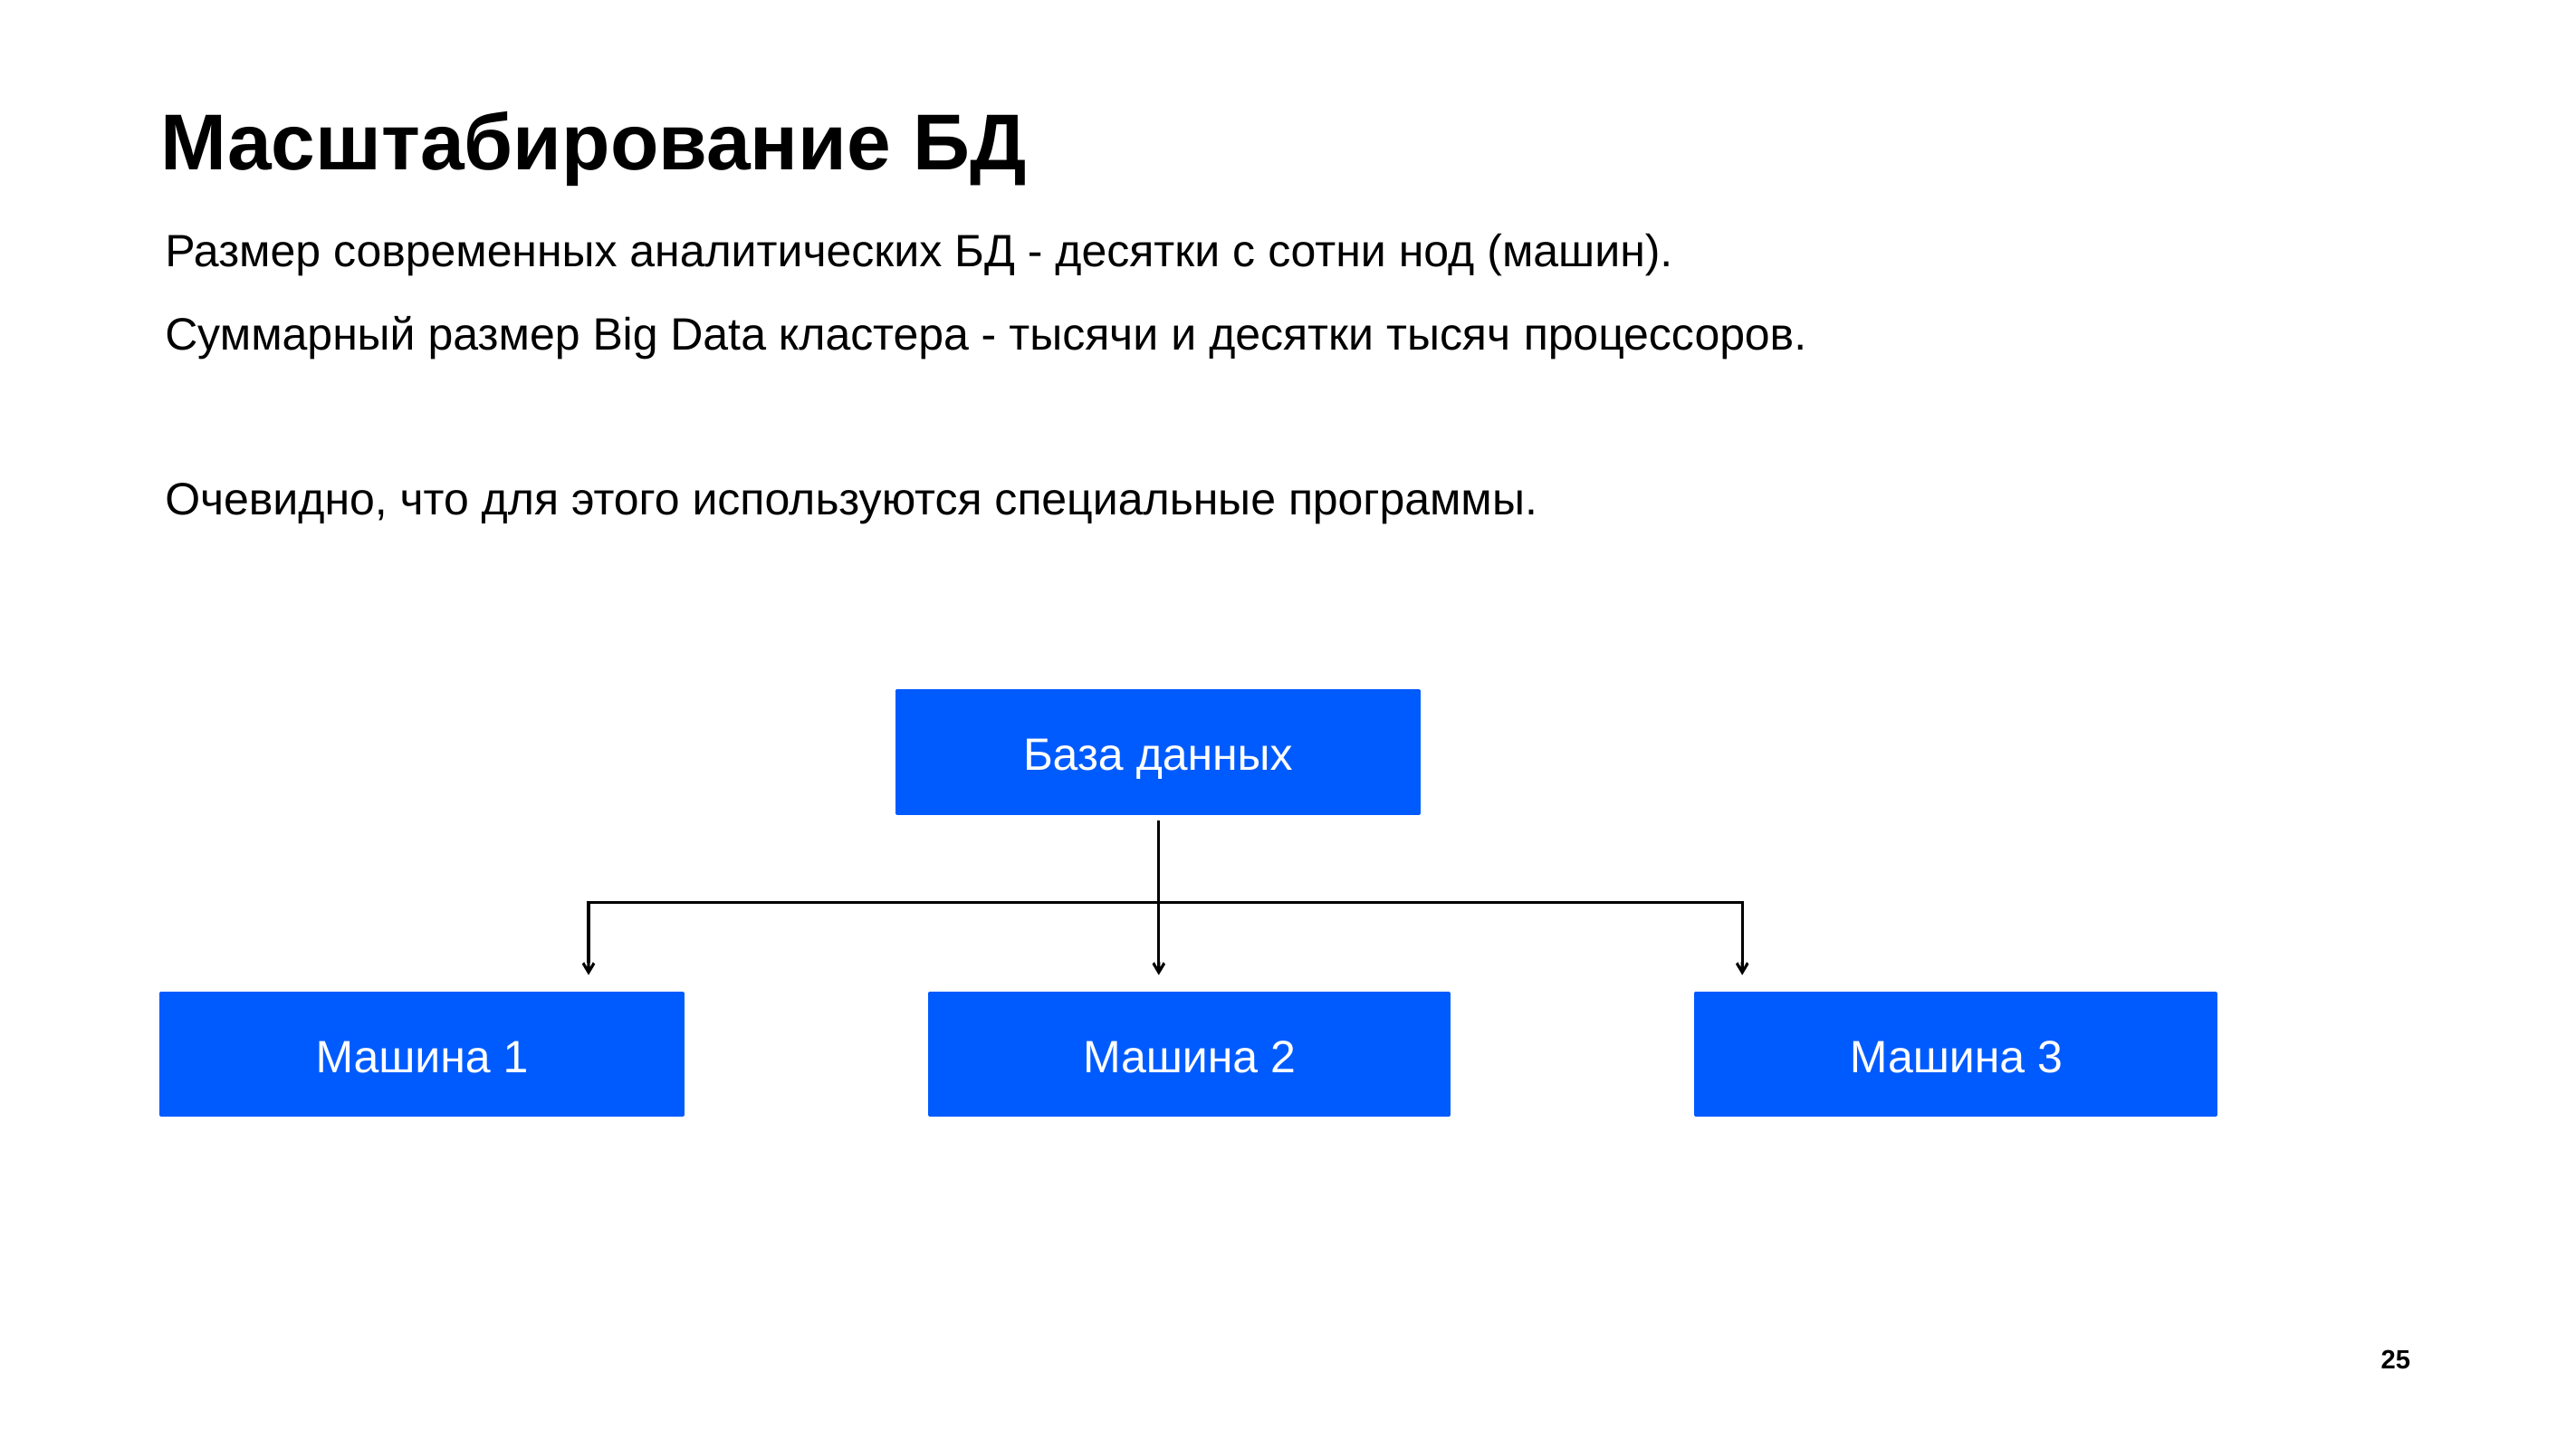

# Масштабирование БД
Размер современных аналитических БД - десятки с сотни нод (машин).
Суммарный размер Big Data кластера - тысячи и десятки тысяч процессоров.

Очевидно, что для этого используются специальные программы.

База данных
Машина 1
Машина 2
Машина 3
25